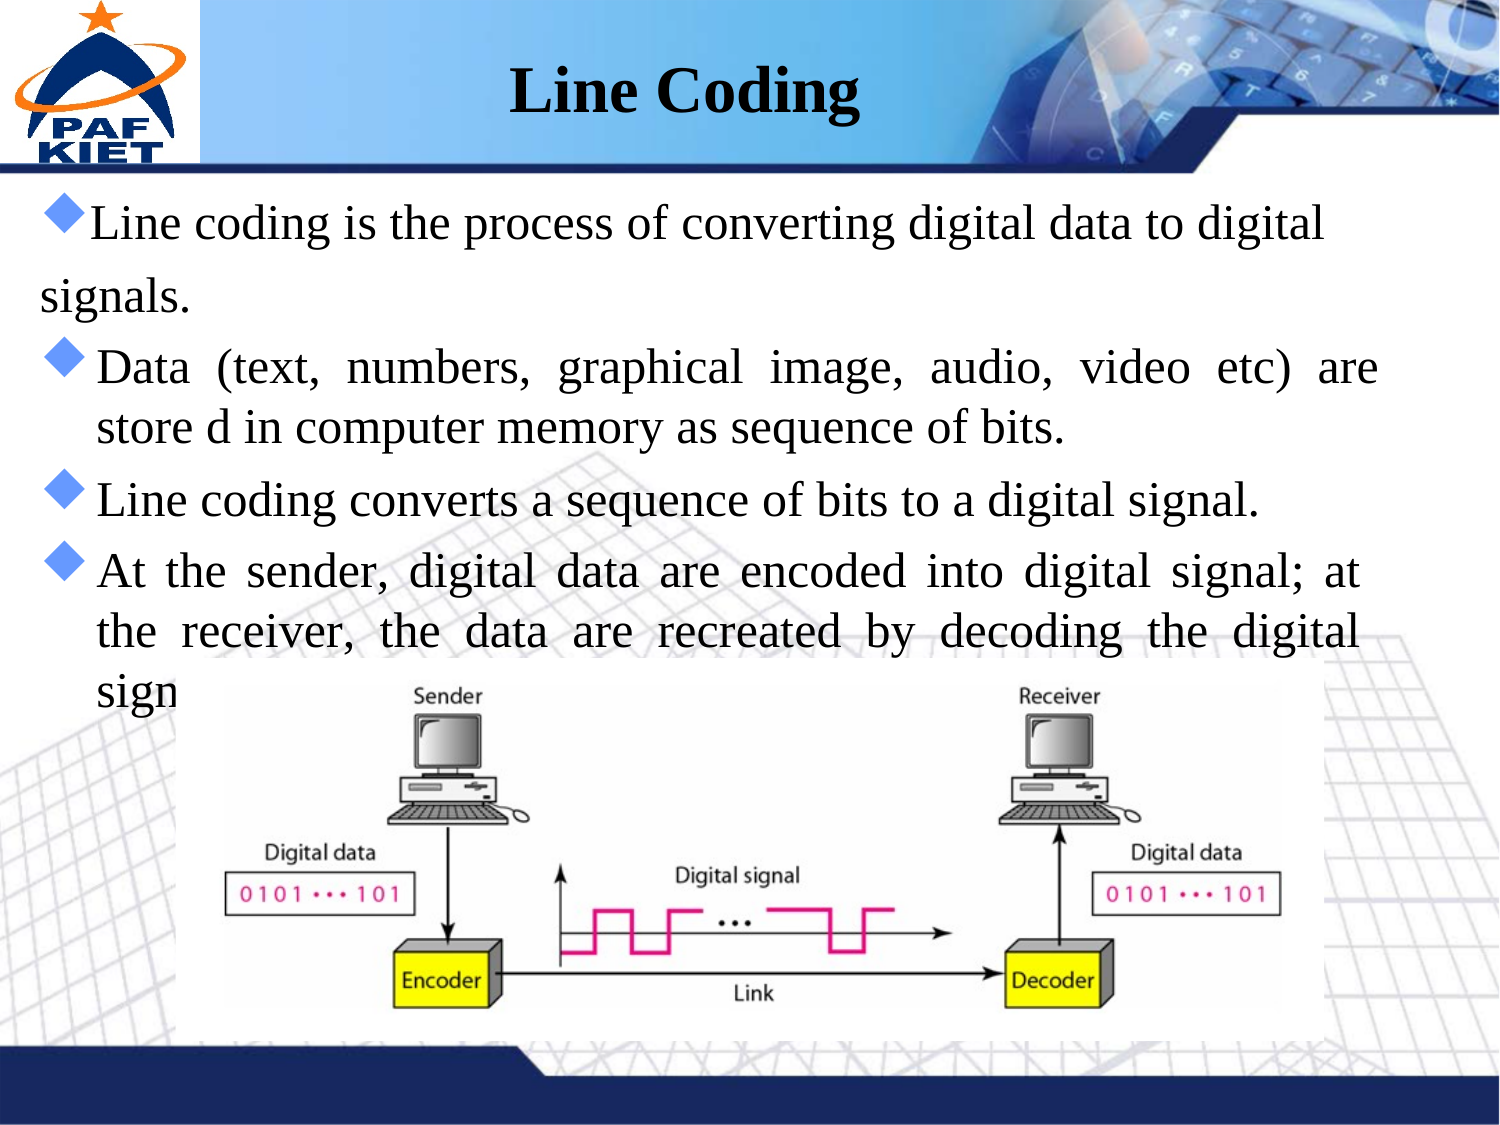

# Line Coding
Line coding is the process of converting digital data to digital signals.

Data (text, numbers, graphical image, audio, video etc) are store d in computer memory as sequence of bits.

Line coding converts a sequence of bits to a digital signal.

At the sender, digital data are encoded into digital signal; at the receiver, the data are recreated by decoding the digital signal.